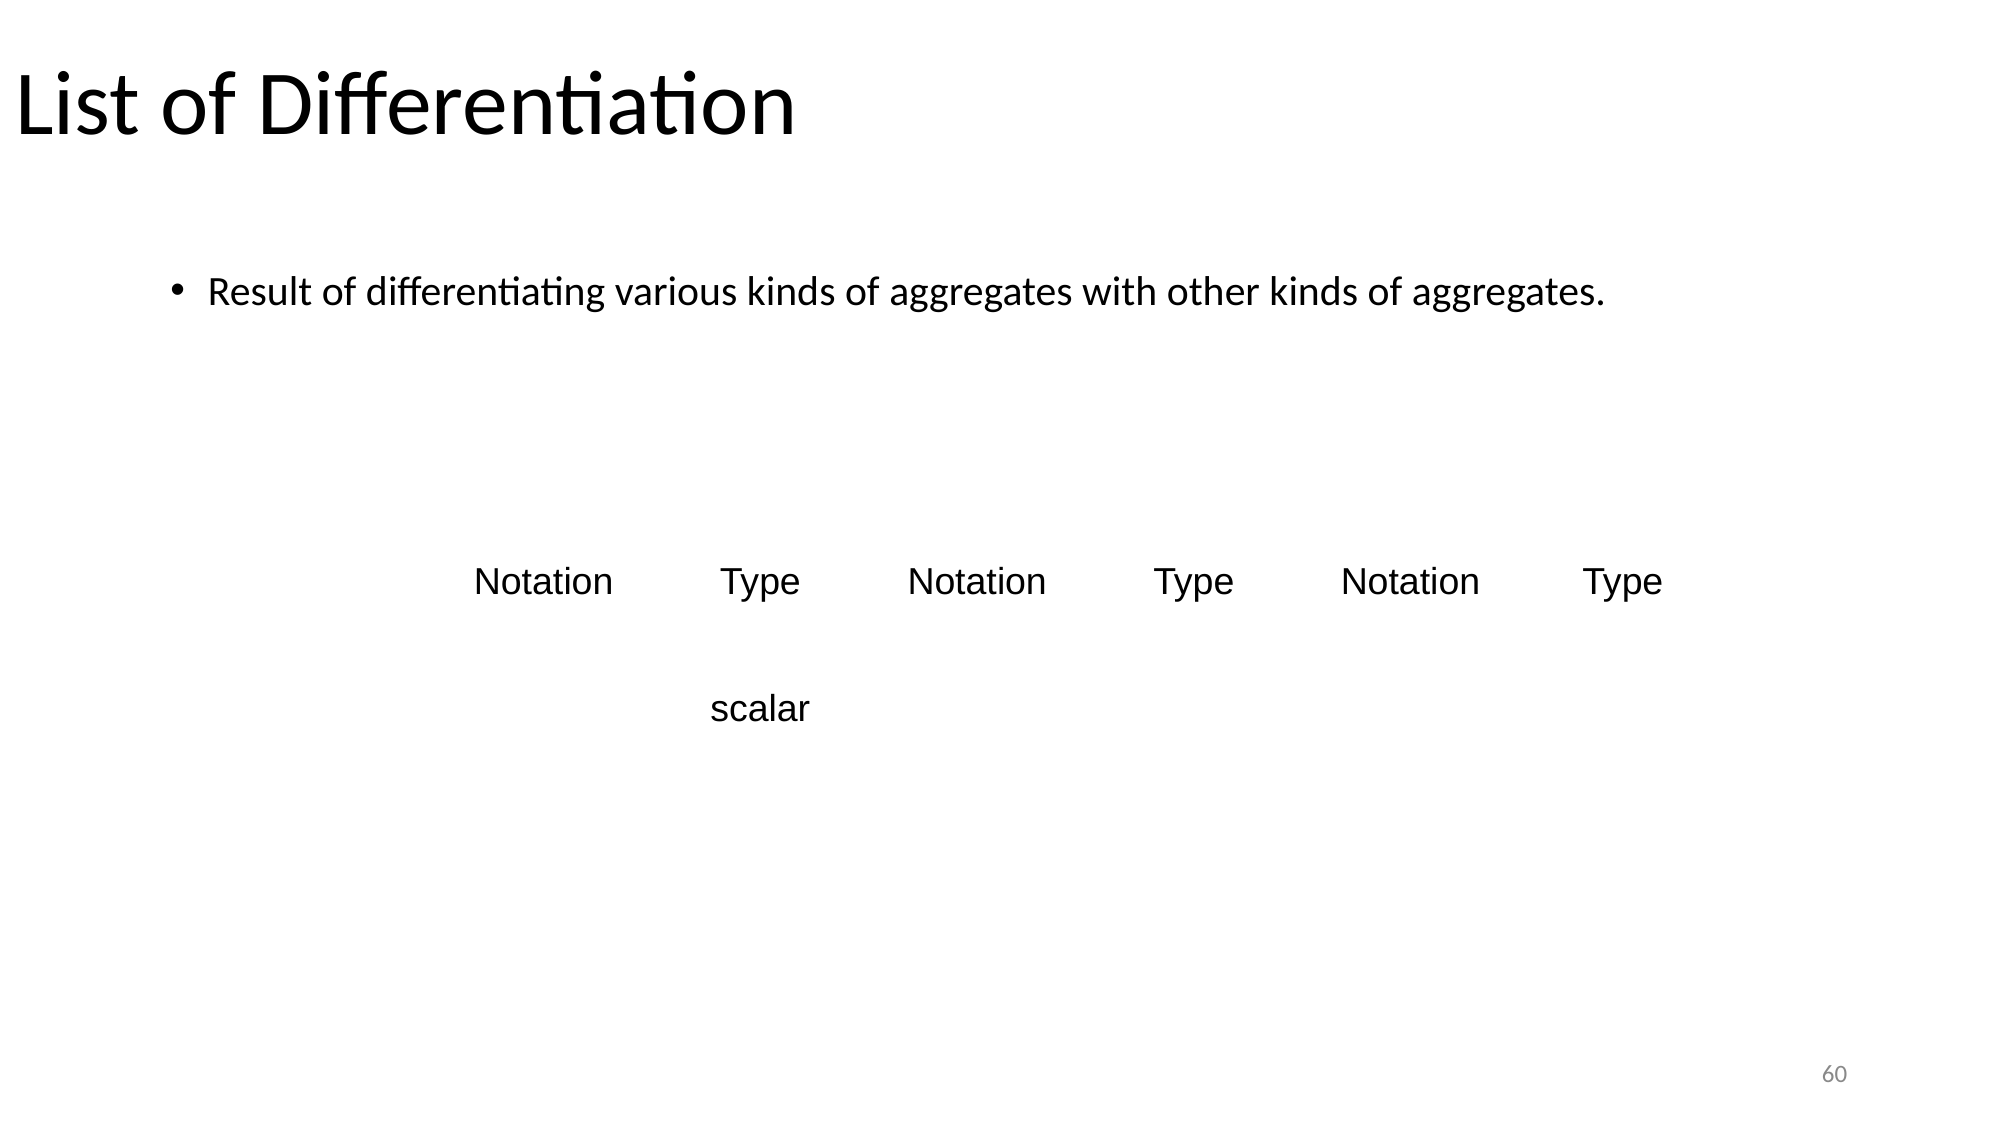

List of Differentiation
Result of differentiating various kinds of aggregates with other kinds of aggregates.
|  |  |  |  |  |  |  |
| --- | --- | --- | --- | --- | --- | --- |
|  | Notation | Type | Notation | Type | Notation | Type |
|  |  | scalar |  |  |  |  |
|  |  |  |  |  |  |  |
|  |  |  |  |  |  |  |
60